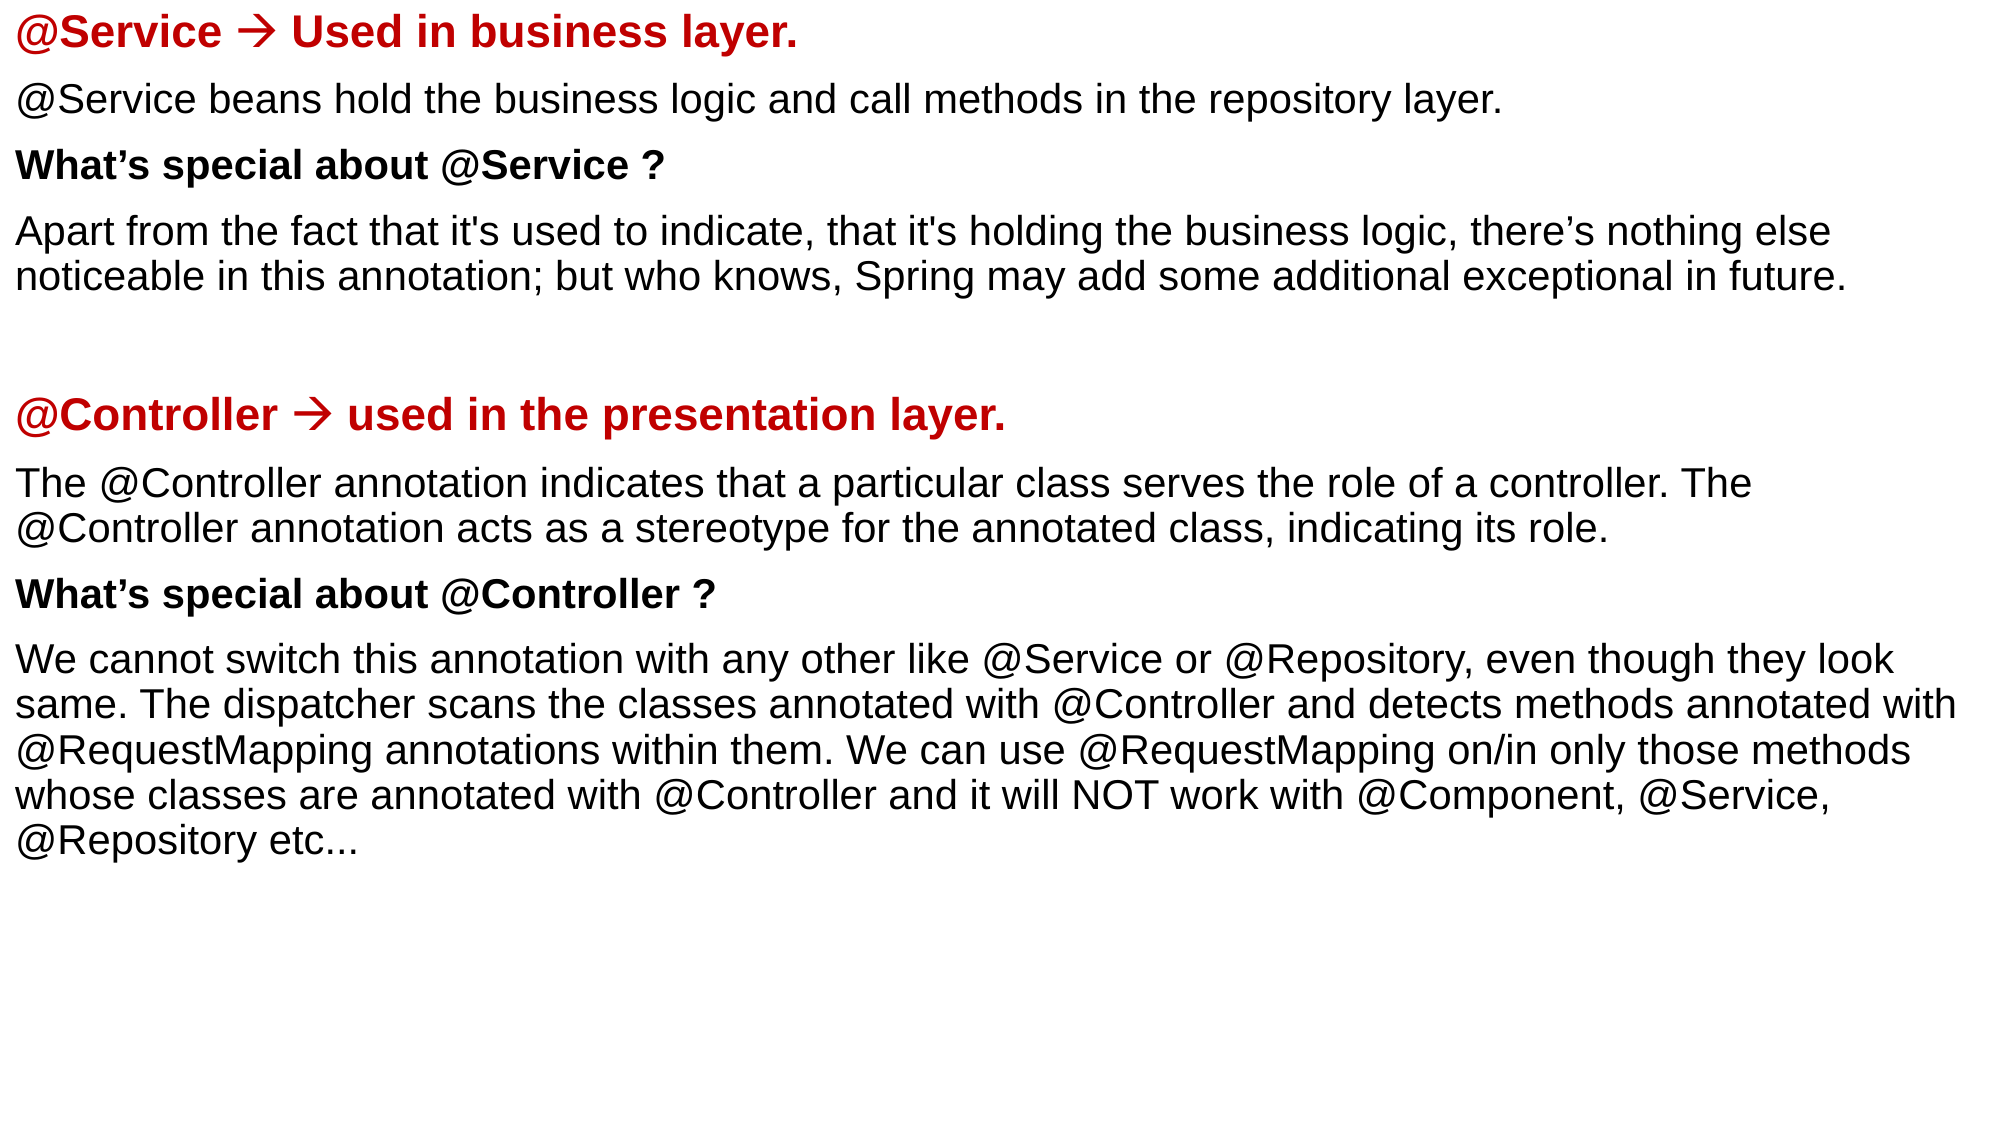

@Service 🡪 Used in business layer.
@Service beans hold the business logic and call methods in the repository layer.
What’s special about @Service ?
Apart from the fact that it's used to indicate, that it's holding the business logic, there’s nothing else noticeable in this annotation; but who knows, Spring may add some additional exceptional in future.

@Controller 🡪 used in the presentation layer.
The @Controller annotation indicates that a particular class serves the role of a controller. The @Controller annotation acts as a stereotype for the annotated class, indicating its role.
What’s special about @Controller ?
We cannot switch this annotation with any other like @Service or @Repository, even though they look same. The dispatcher scans the classes annotated with @Controller and detects methods annotated with @RequestMapping annotations within them. We can use @RequestMapping on/in only those methods whose classes are annotated with @Controller and it will NOT work with @Component, @Service, @Repository etc...